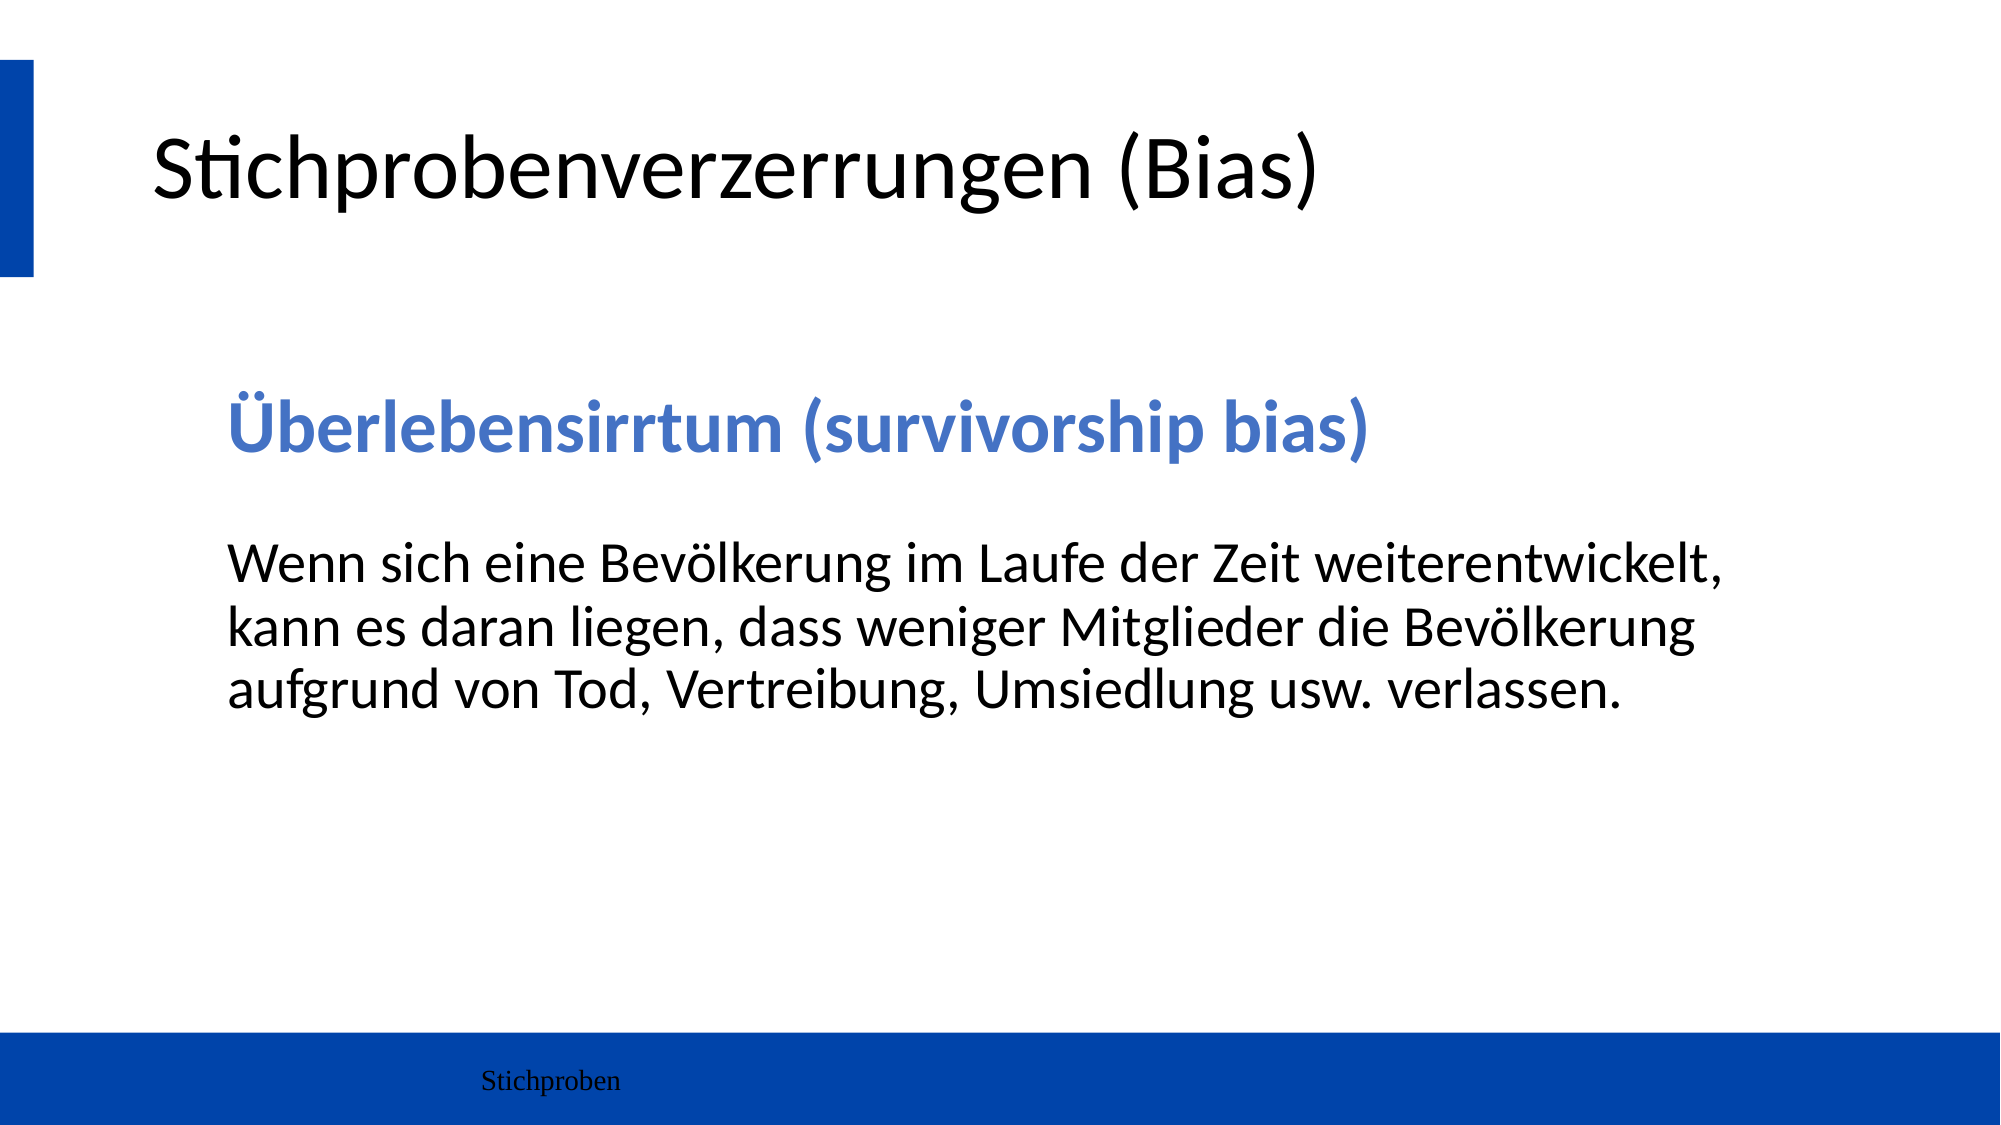

# Stichprobenverzerrungen (Bias)

Überlebensirrtum (survivorship bias)
Wenn sich eine Bevölkerung im Laufe der Zeit weiterentwickelt, kann es daran liegen, dass weniger Mitglieder die Bevölkerung aufgrund von Tod, Vertreibung, Umsiedlung usw. verlassen.
Stichproben